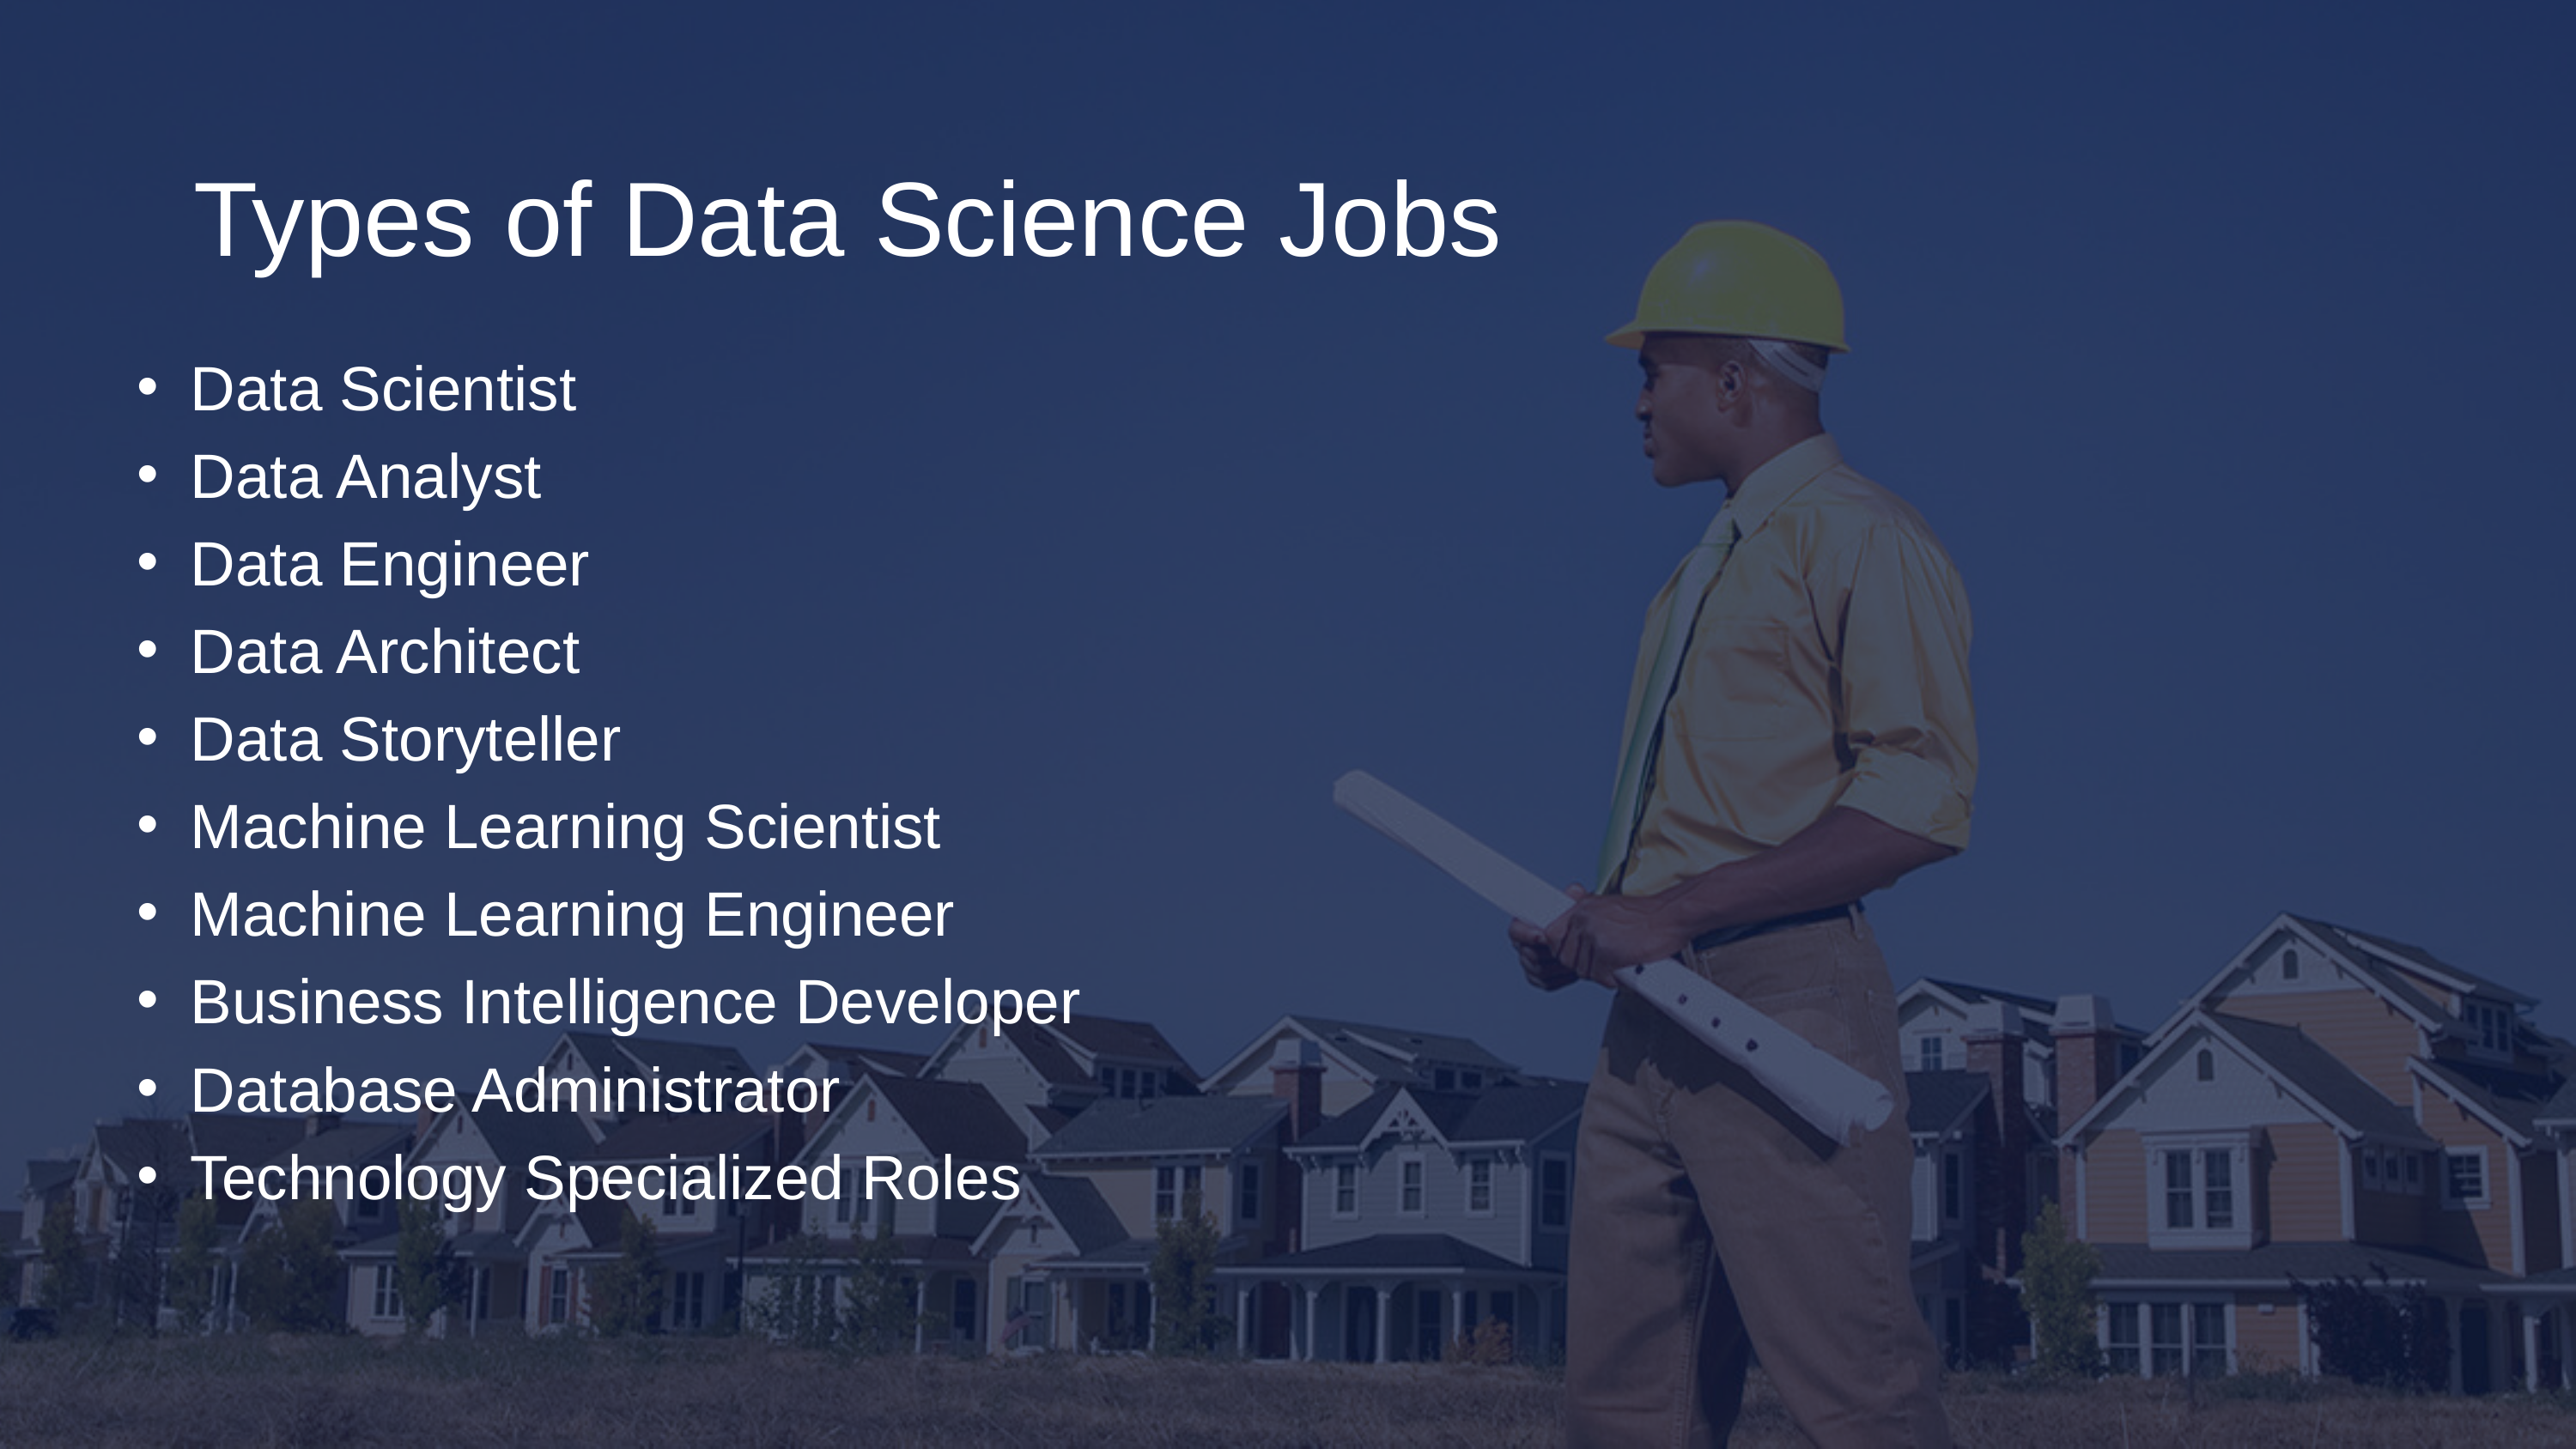

Types of Data Science Jobs
Data Scientist
Data Analyst
Data Engineer
Data Architect
Data Storyteller
Machine Learning Scientist
Machine Learning Engineer
Business Intelligence Developer
Database Administrator
Technology Specialized Roles